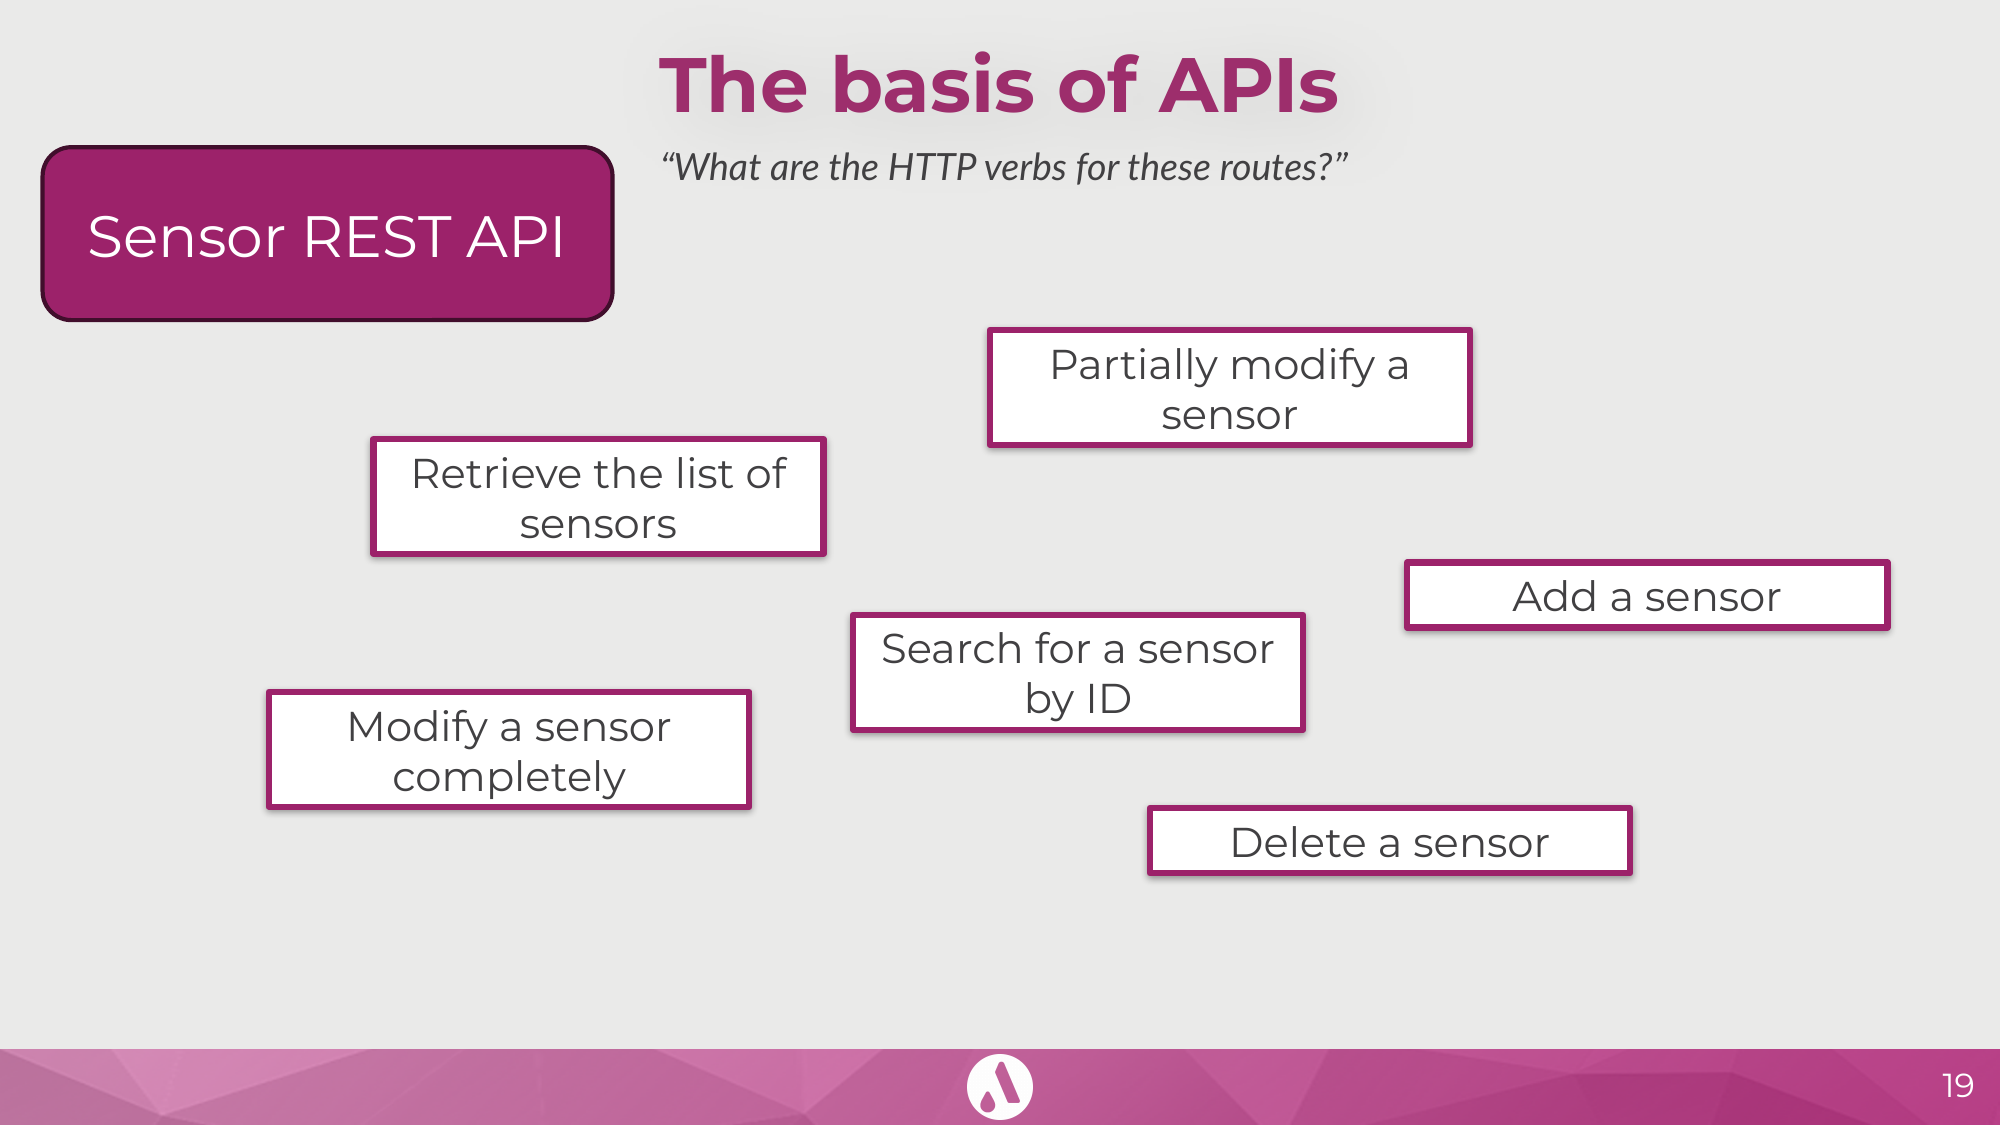

# The basis of APIs
“What are the HTTP verbs for these routes?”
Sensor REST API
Partially modify a sensor
Retrieve the list of sensors
Add a sensor
Search for a sensor by ID
Modify a sensor completely
Delete a sensor
19